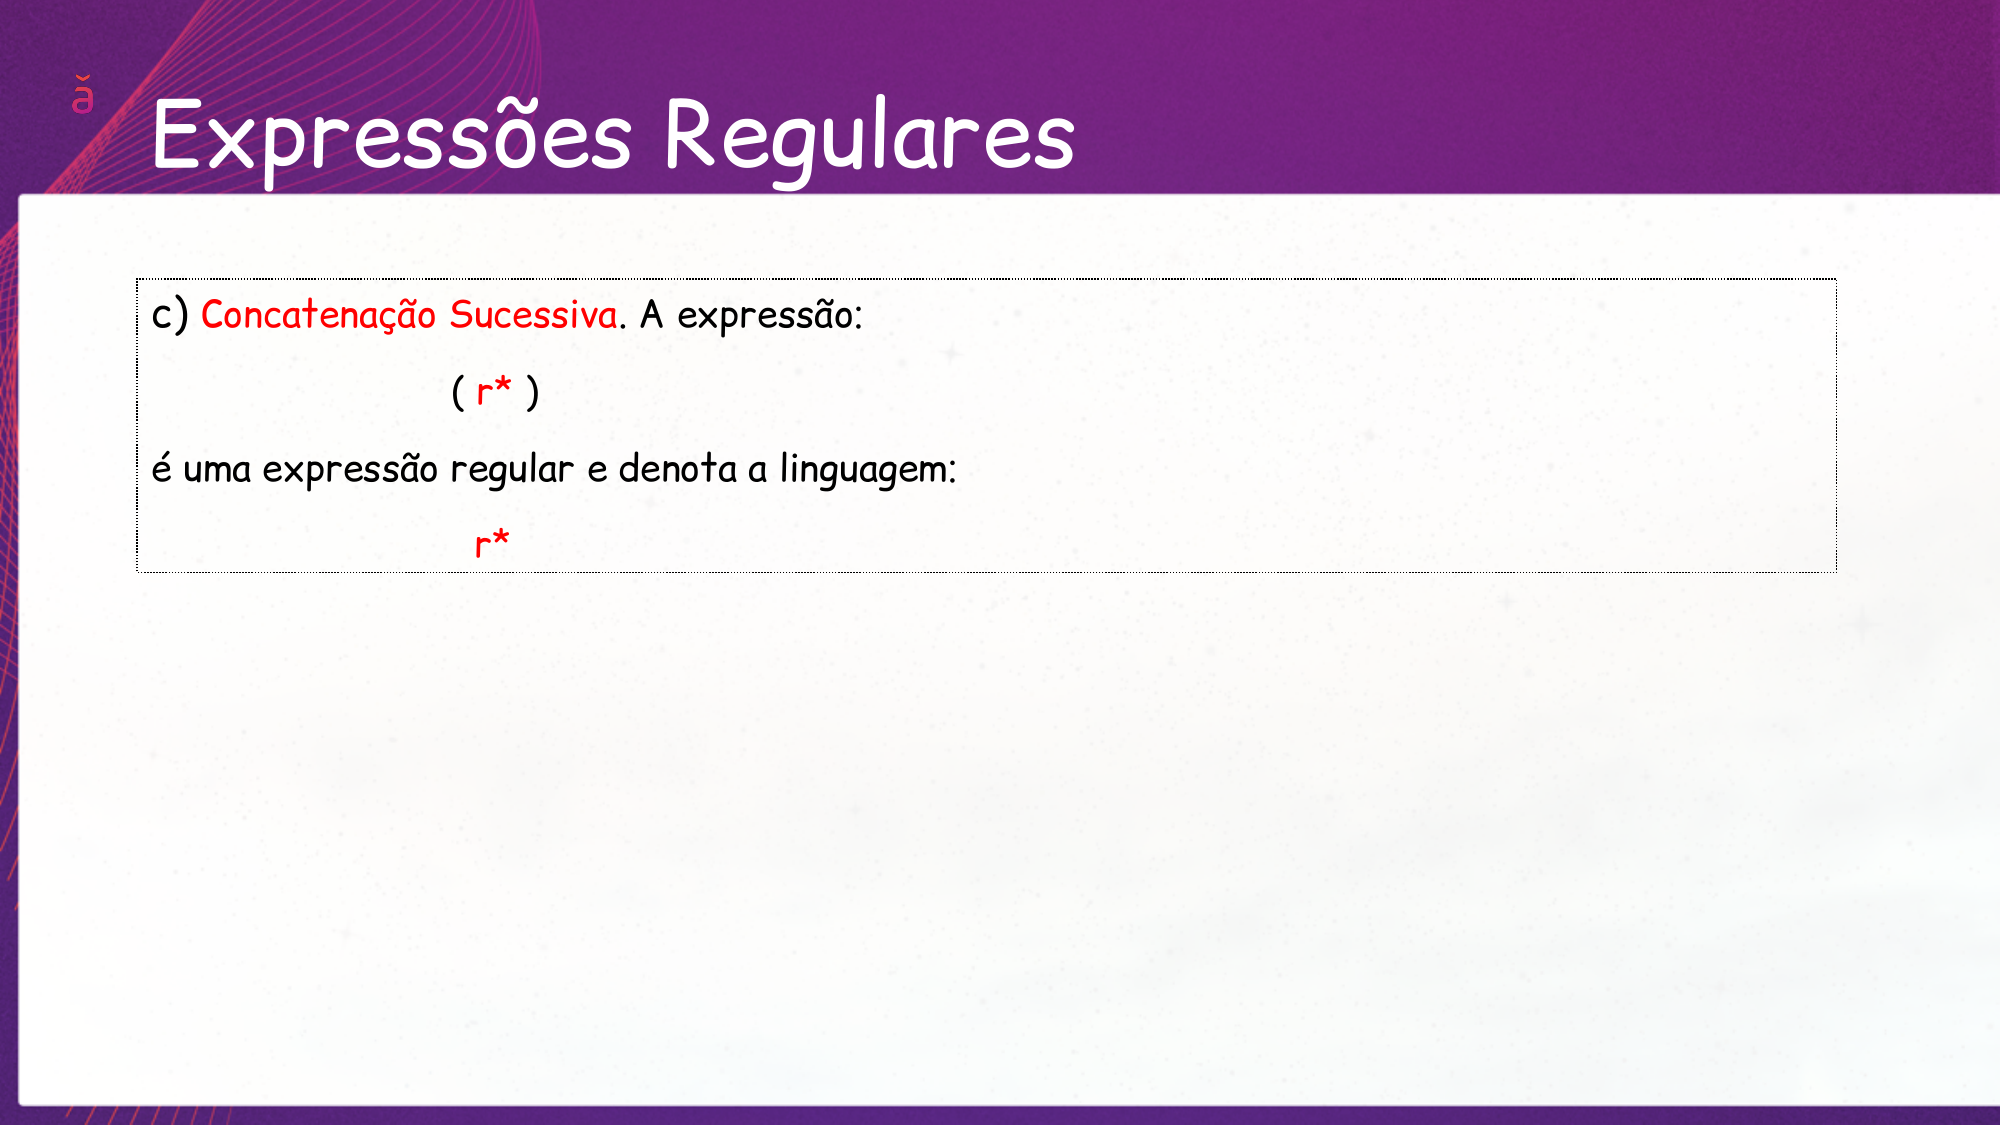

Expressões Regulares
c) Concatenação Sucessiva. A expressão:
		( r* )
é uma expressão regular e denota a linguagem:
		  r*